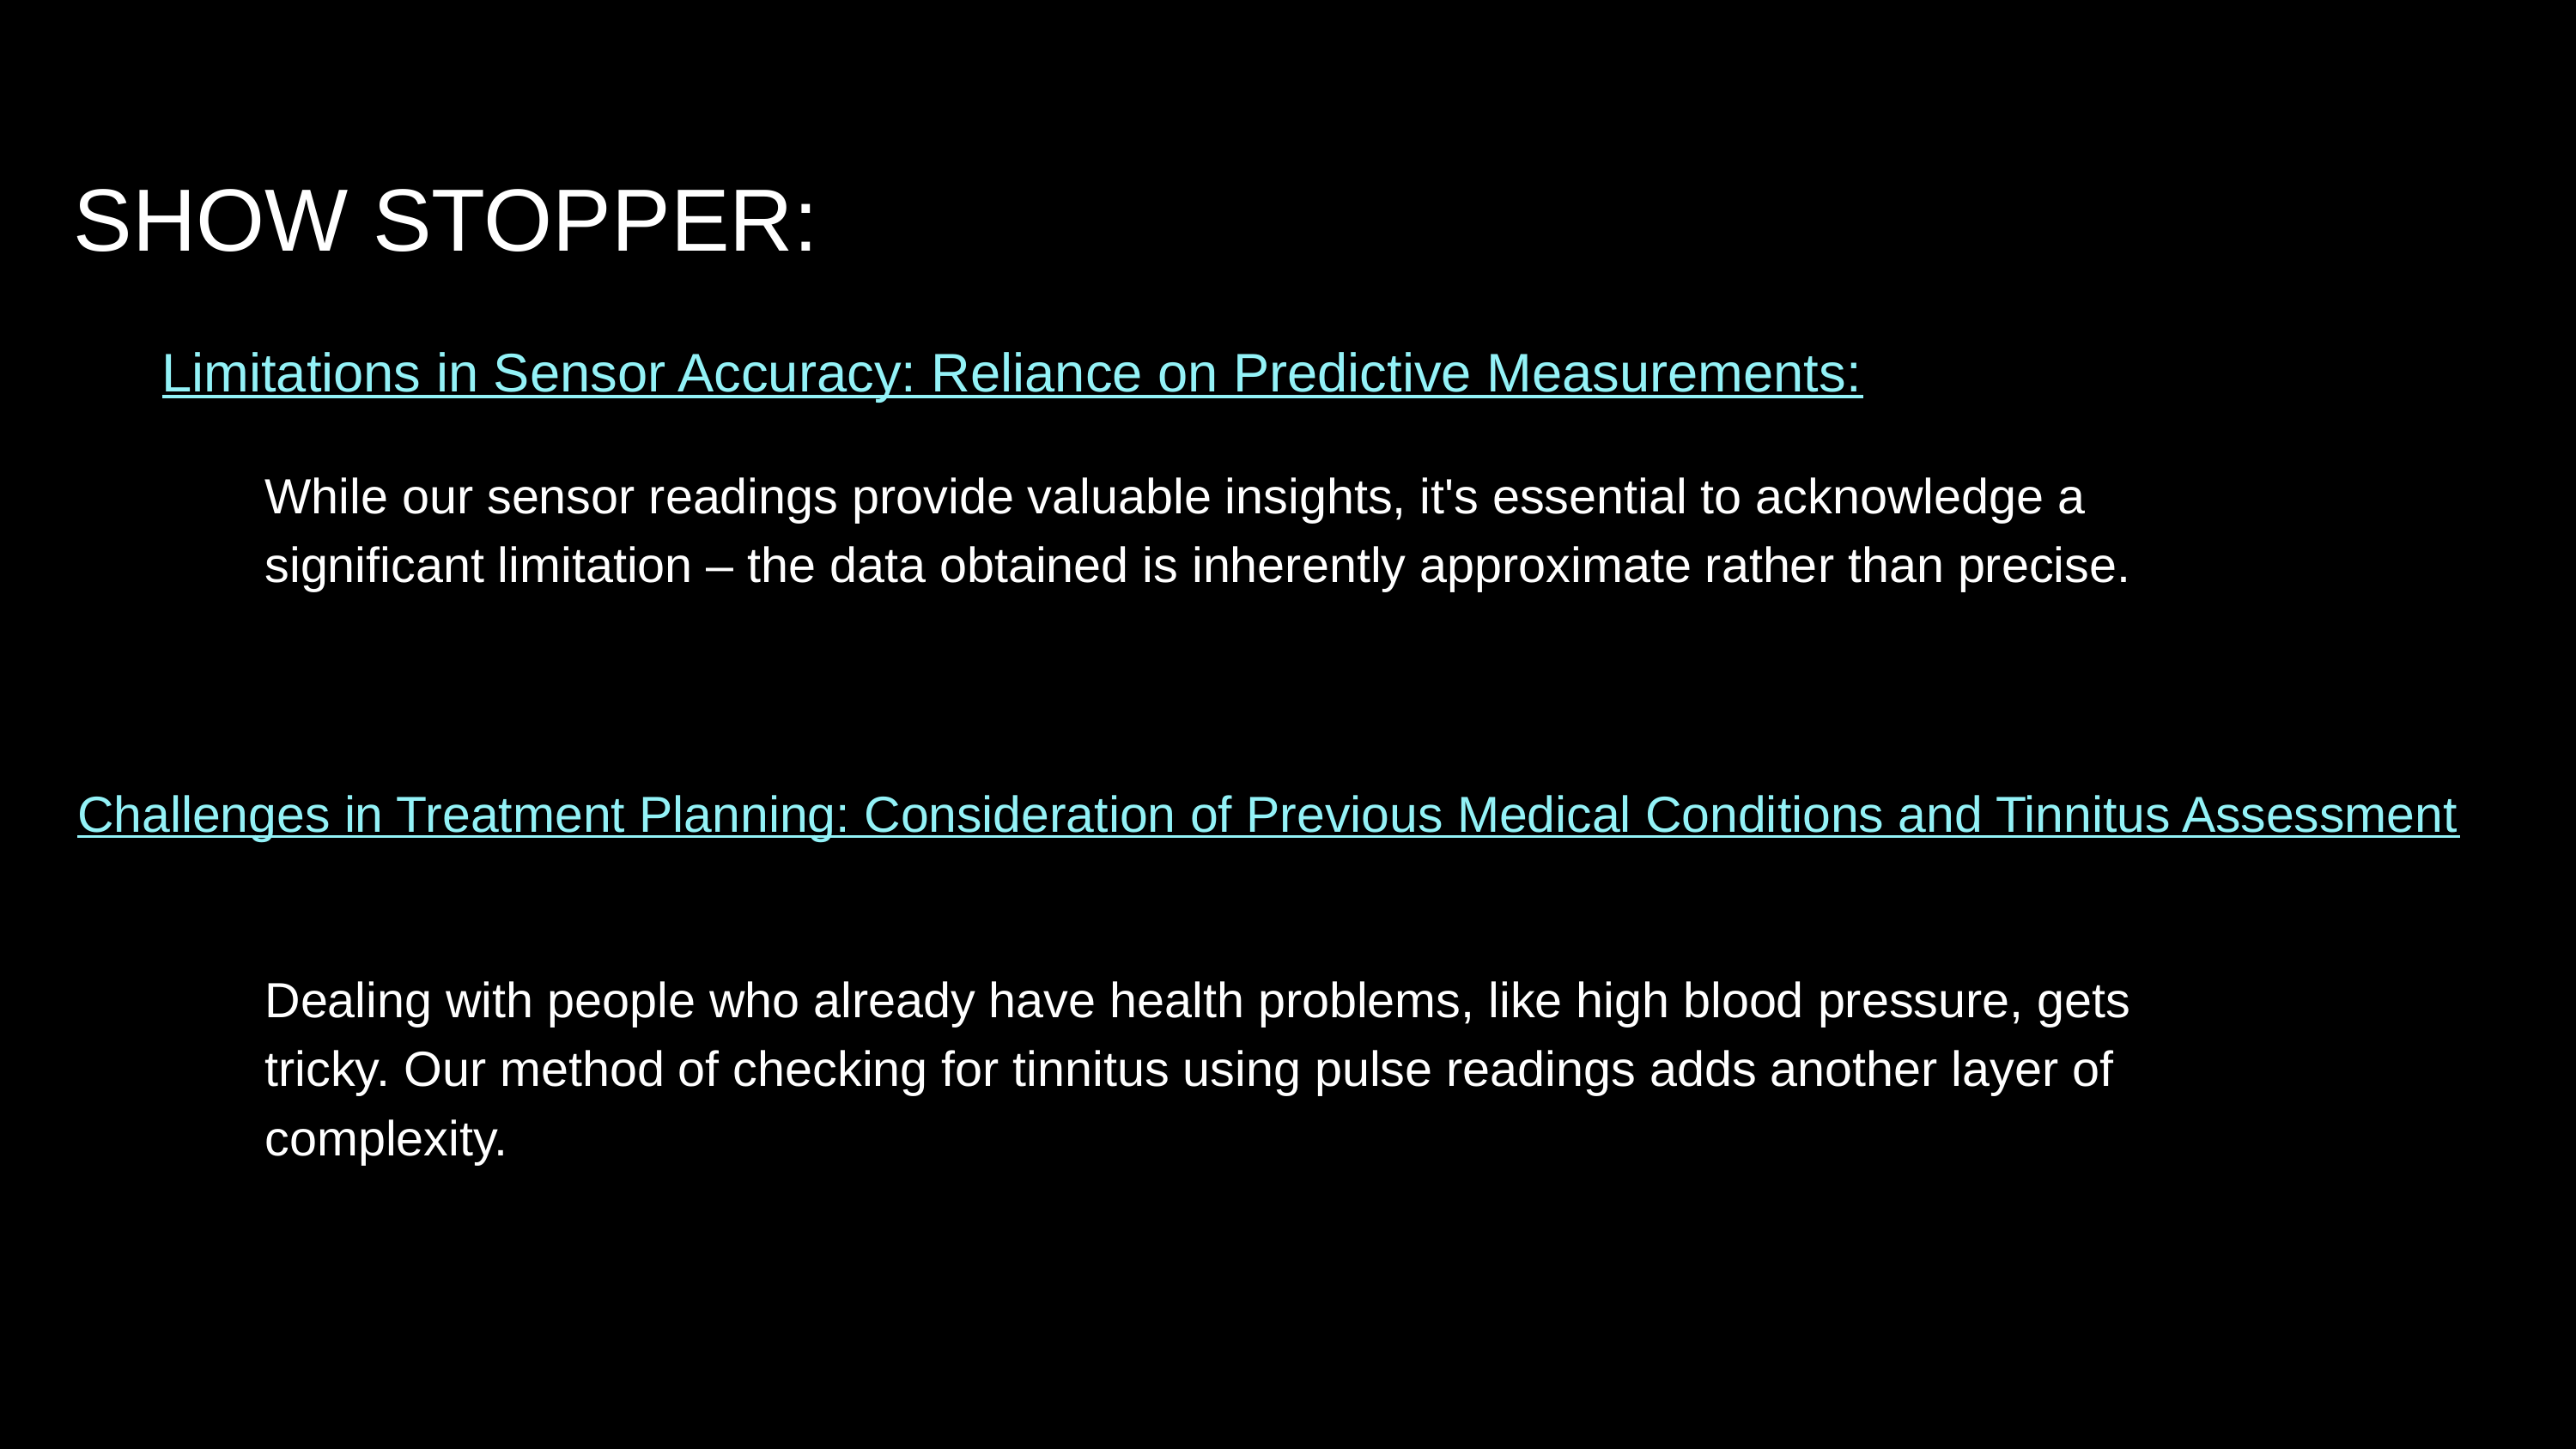

SHOW STOPPER:
Limitations in Sensor Accuracy: Reliance on Predictive Measurements:

While our sensor readings provide valuable insights, it's essential to acknowledge a significant limitation – the data obtained is inherently approximate rather than precise.
Challenges in Treatment Planning: Consideration of Previous Medical Conditions and Tinnitus Assessment
Dealing with people who already have health problems, like high blood pressure, gets tricky. Our method of checking for tinnitus using pulse readings adds another layer of complexity.